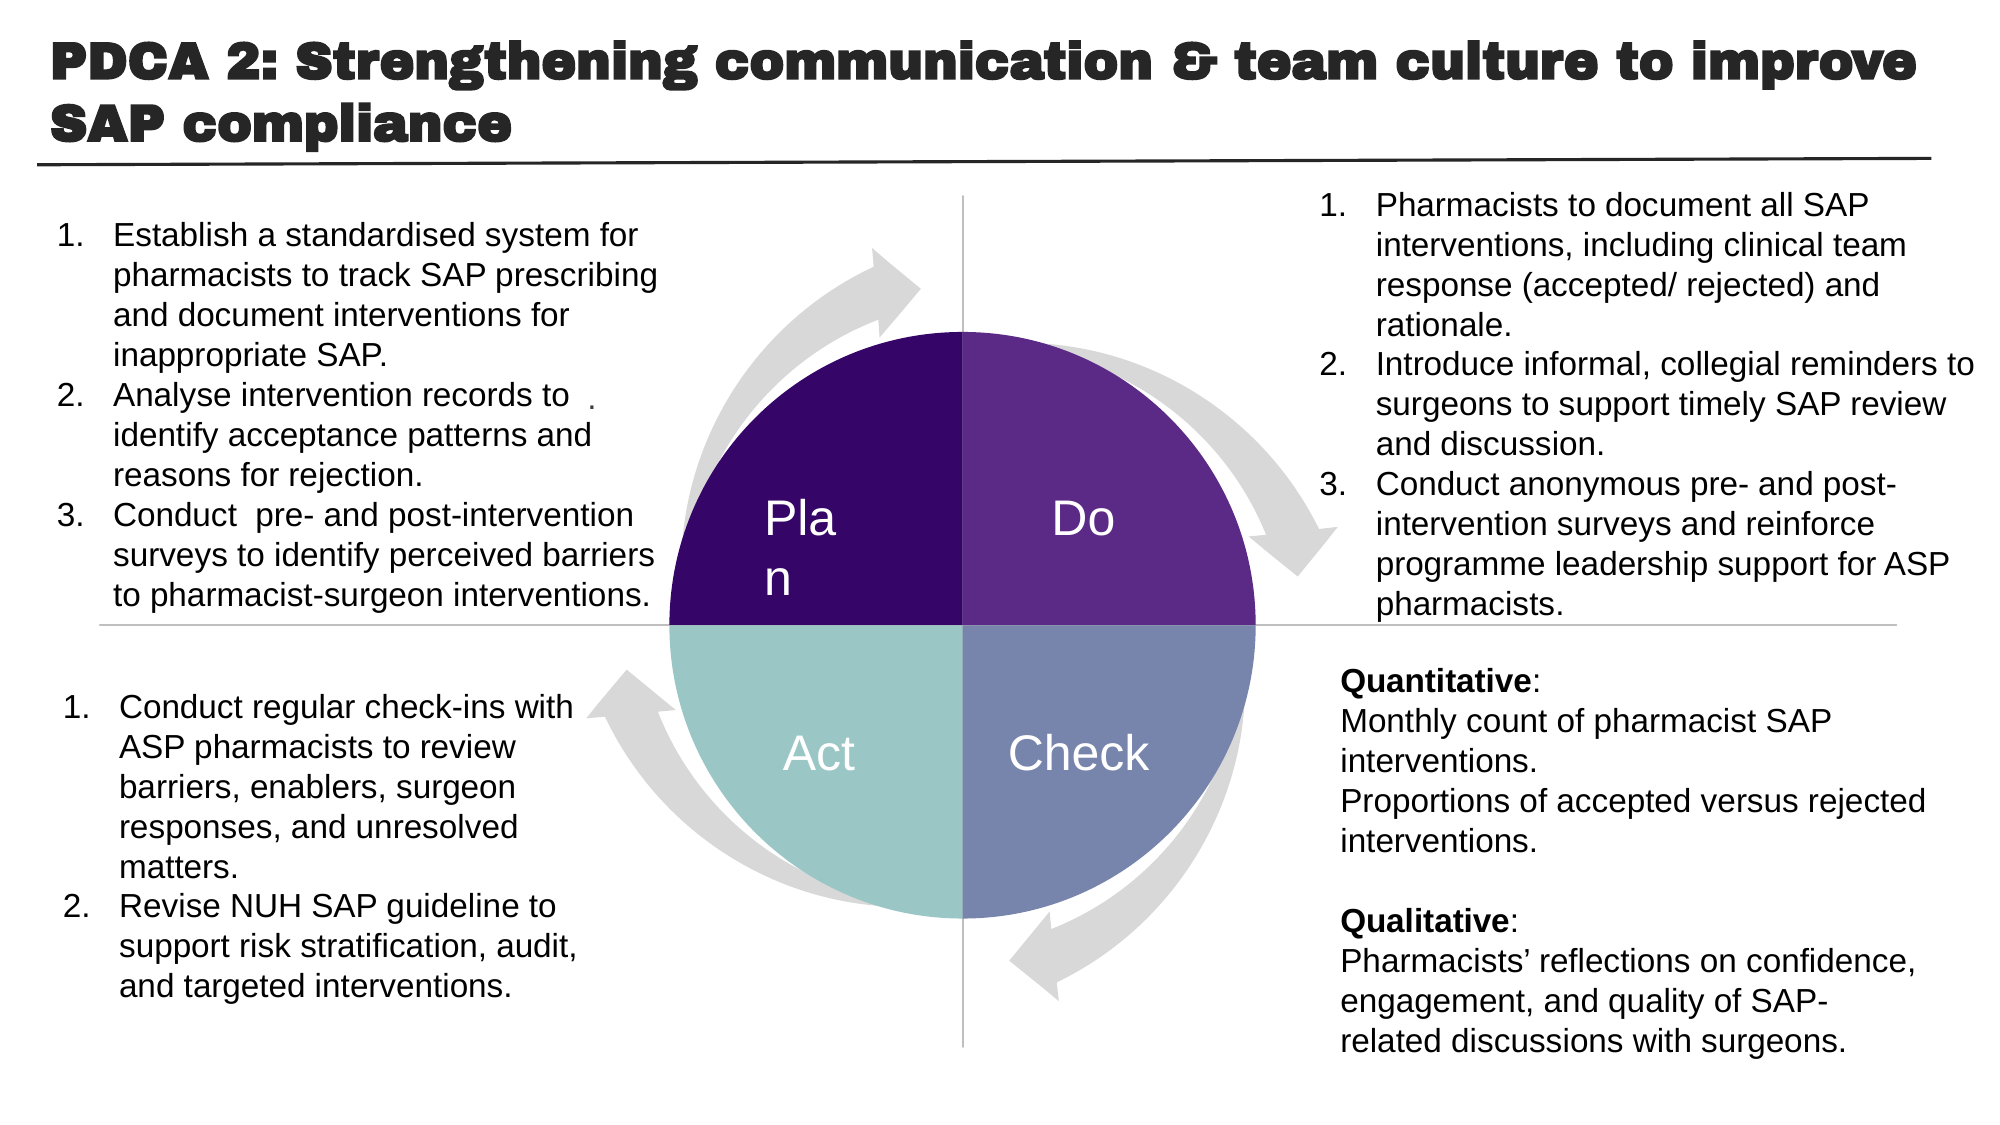

PDCA 2: Strengthening communication & team culture to improve SAP compliance
Pharmacists to document all SAP interventions, including clinical team response (accepted/ rejected) and rationale.
Introduce informal, collegial reminders to surgeons to support timely SAP review and discussion.
Conduct anonymous pre- and post-intervention surveys and reinforce programme leadership support for ASP pharmacists.
Establish a standardised system for pharmacists to track SAP prescribing and document interventions for inappropriate SAP.
Analyse intervention records to identify acceptance patterns and reasons for rejection.
Conduct  pre- and post-intervention surveys to identify perceived barriers to pharmacist-surgeon interventions.

Plan
Do

Act
Check
.
Quantitative:
Monthly count of pharmacist SAP interventions.
Proportions of accepted versus rejected interventions.

Qualitative:
Pharmacists’ reflections on confidence, engagement, and quality of SAP-related discussions with surgeons.

Conduct regular check-ins with ASP pharmacists to review barriers, enablers, surgeon responses, and unresolved matters.
Revise NUH SAP guideline to support risk stratification, audit, and targeted interventions.